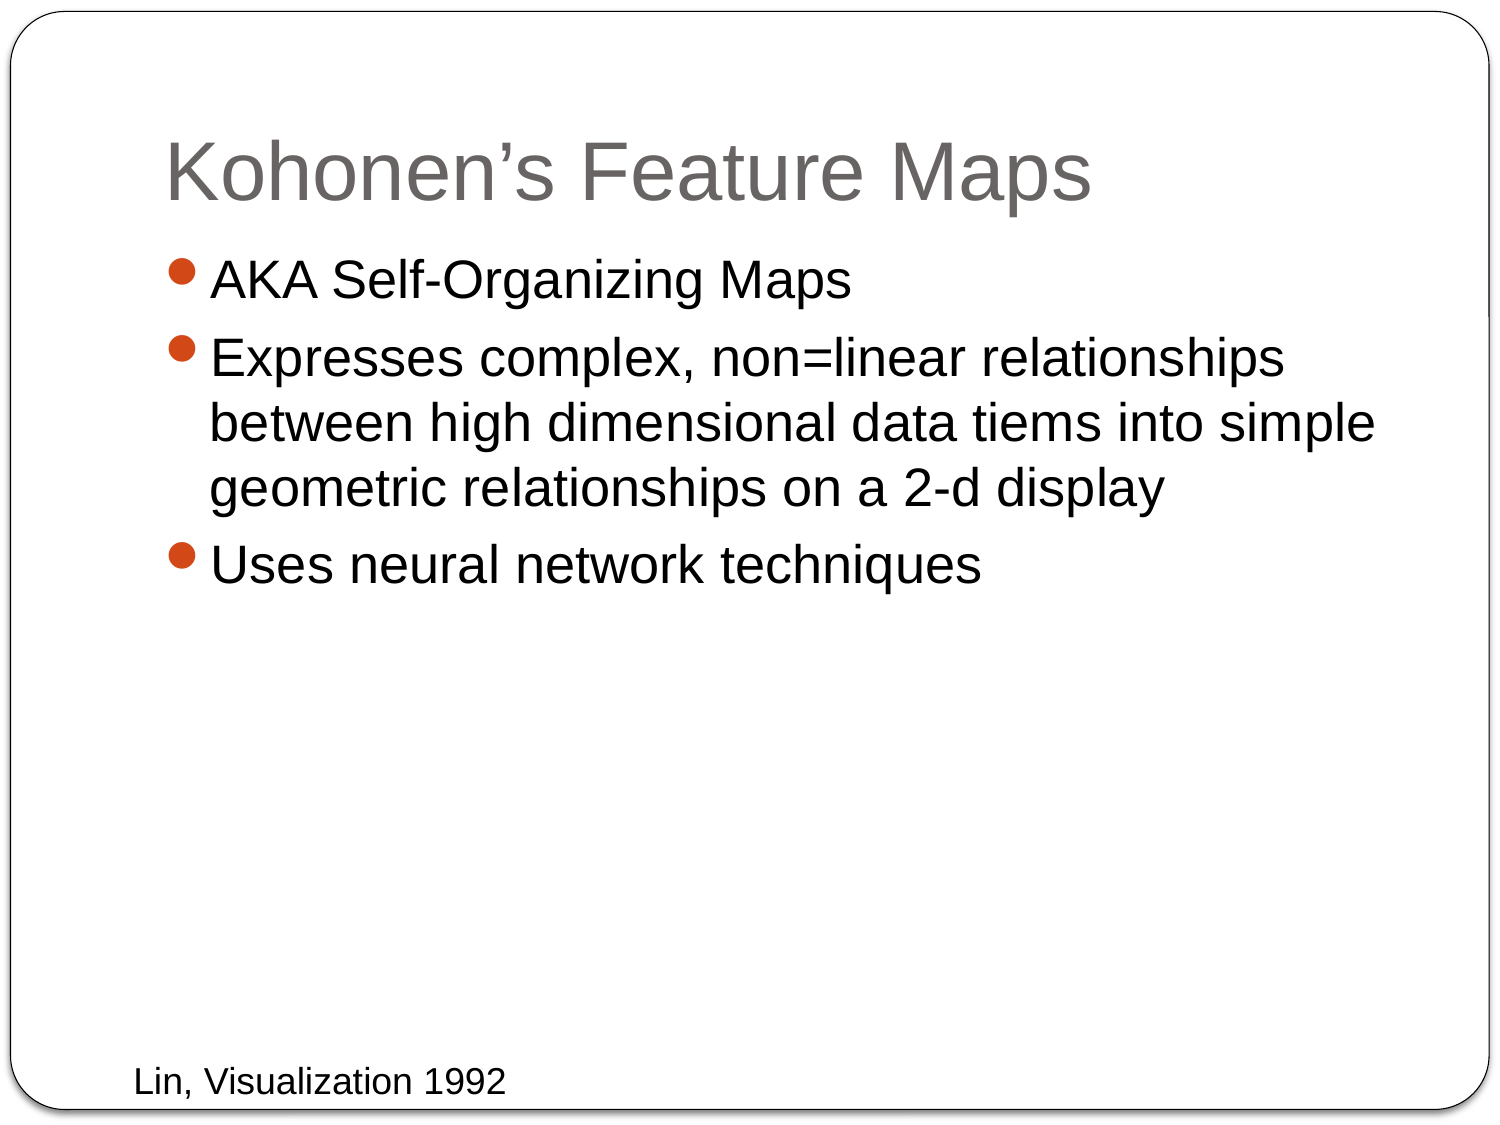

# Kohonen’s Feature Maps
AKA Self-Organizing Maps
Expresses complex, non=linear relationships between high dimensional data tiems into simple geometric relationships on a 2-d display
Uses neural network techniques
Lin, Visualization 1992